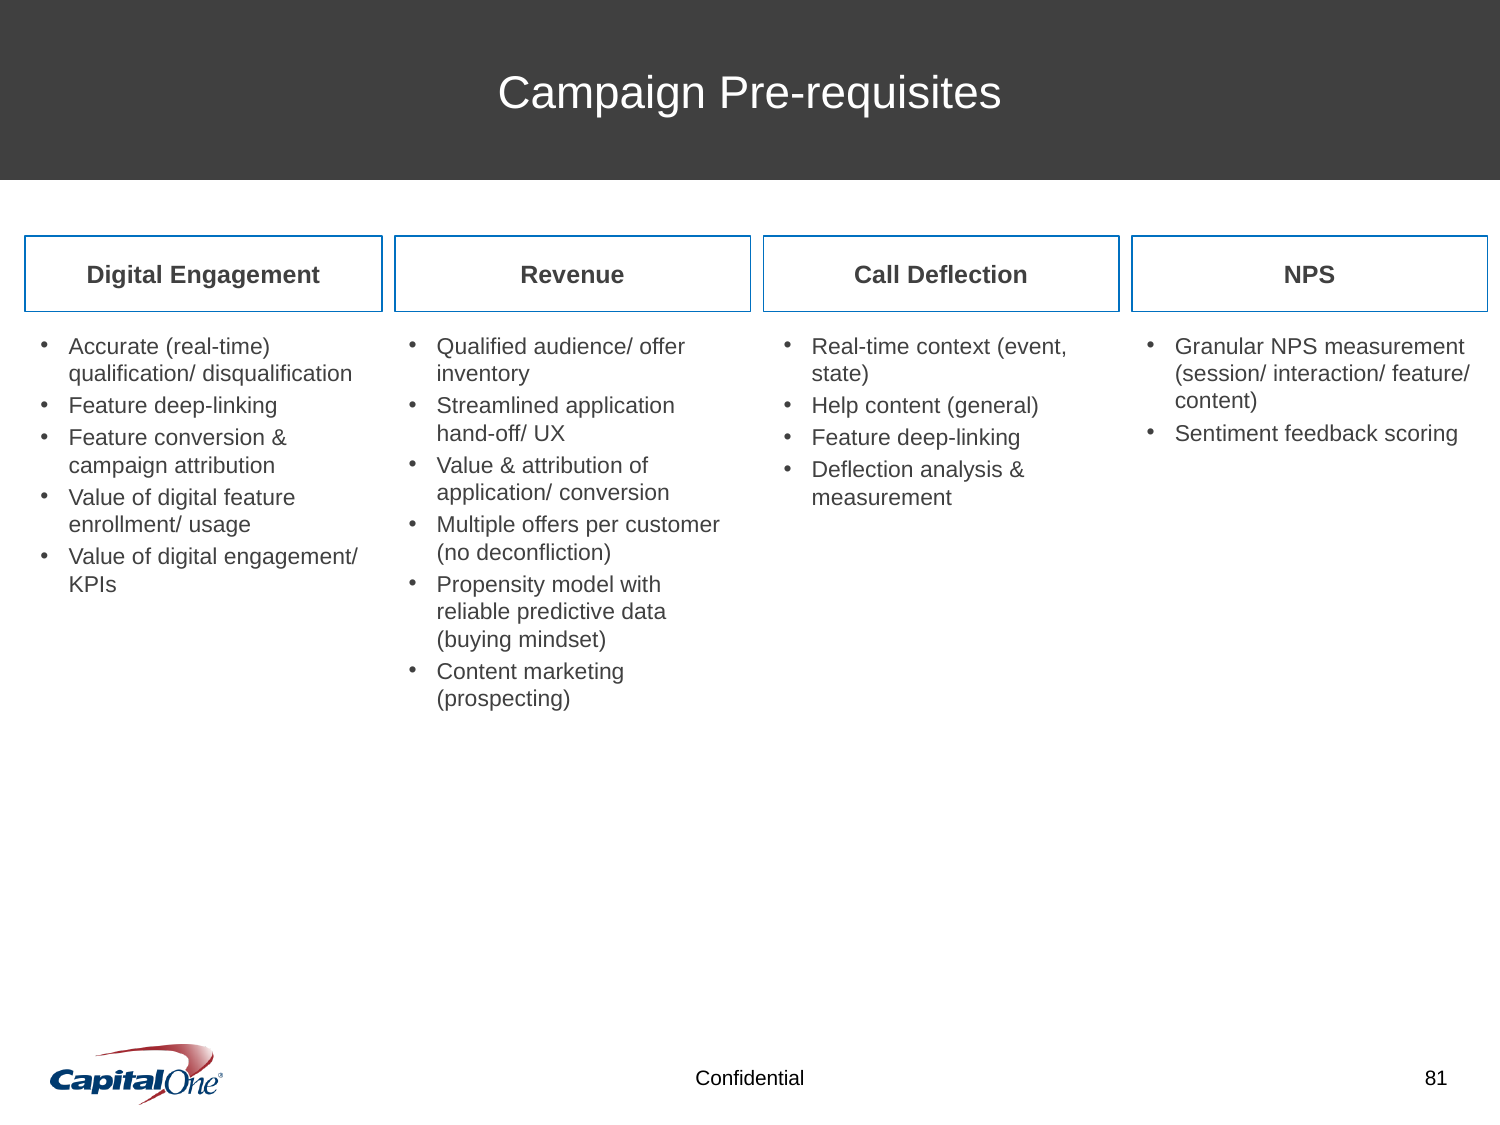

Campaign Pre-requisites
#
Digital Engagement
Revenue
Call Deflection
NPS
Accurate (real-time) qualification/ disqualification
Feature deep-linking
Feature conversion & campaign attribution
Value of digital feature enrollment/ usage
Value of digital engagement/ KPIs

Qualified audience/ offer inventory
Streamlined application hand-off/ UX
Value & attribution of application/ conversion
Multiple offers per customer (no deconfliction)
Propensity model with reliable predictive data (buying mindset)
Content marketing (prospecting)
Real-time context (event, state)
Help content (general)
Feature deep-linking
Deflection analysis & measurement
Granular NPS measurement (session/ interaction/ feature/ content)
Sentiment feedback scoring